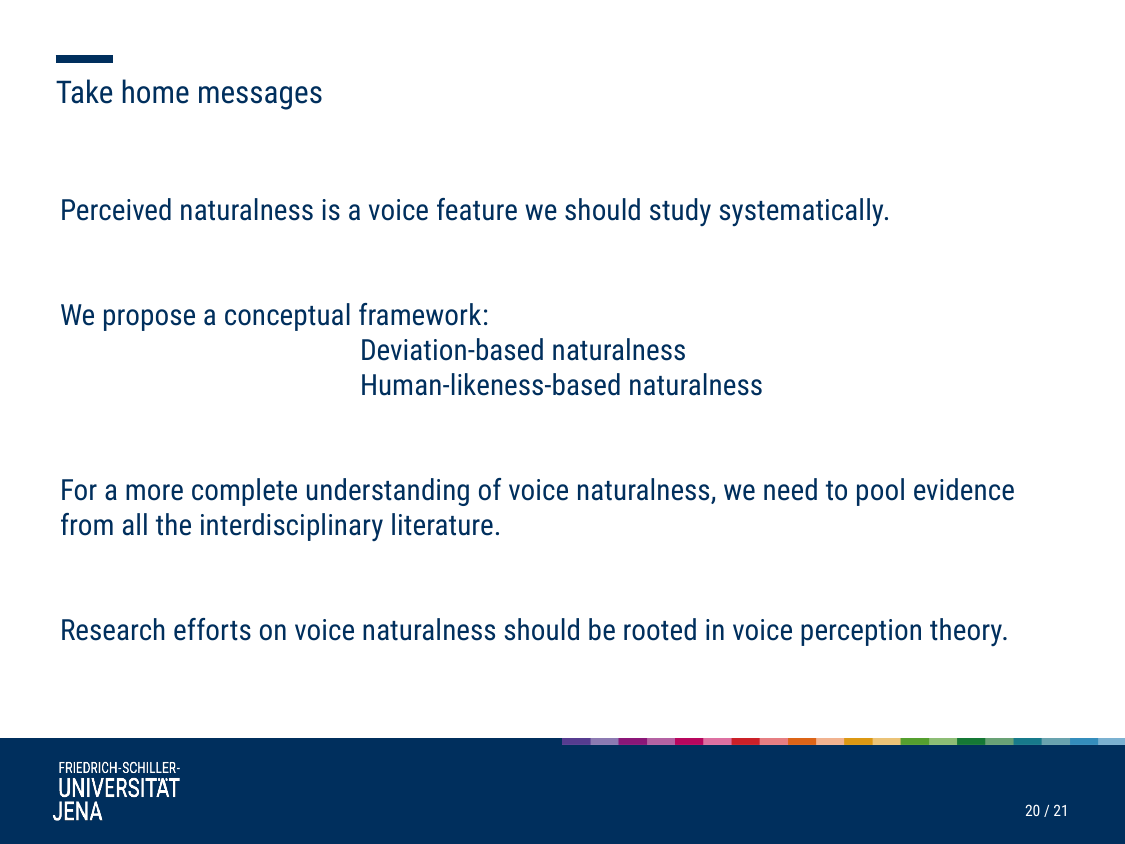

Take home messages
Perceived naturalness is a voice feature we should study systematically.

We propose a conceptual framework:
		Deviation-based naturalness
		Human-likeness-based naturalness

For a more complete understanding of voice naturalness, we need to pool evidence from all the interdisciplinary literature.

Research efforts on voice naturalness should be rooted in voice perception theory.